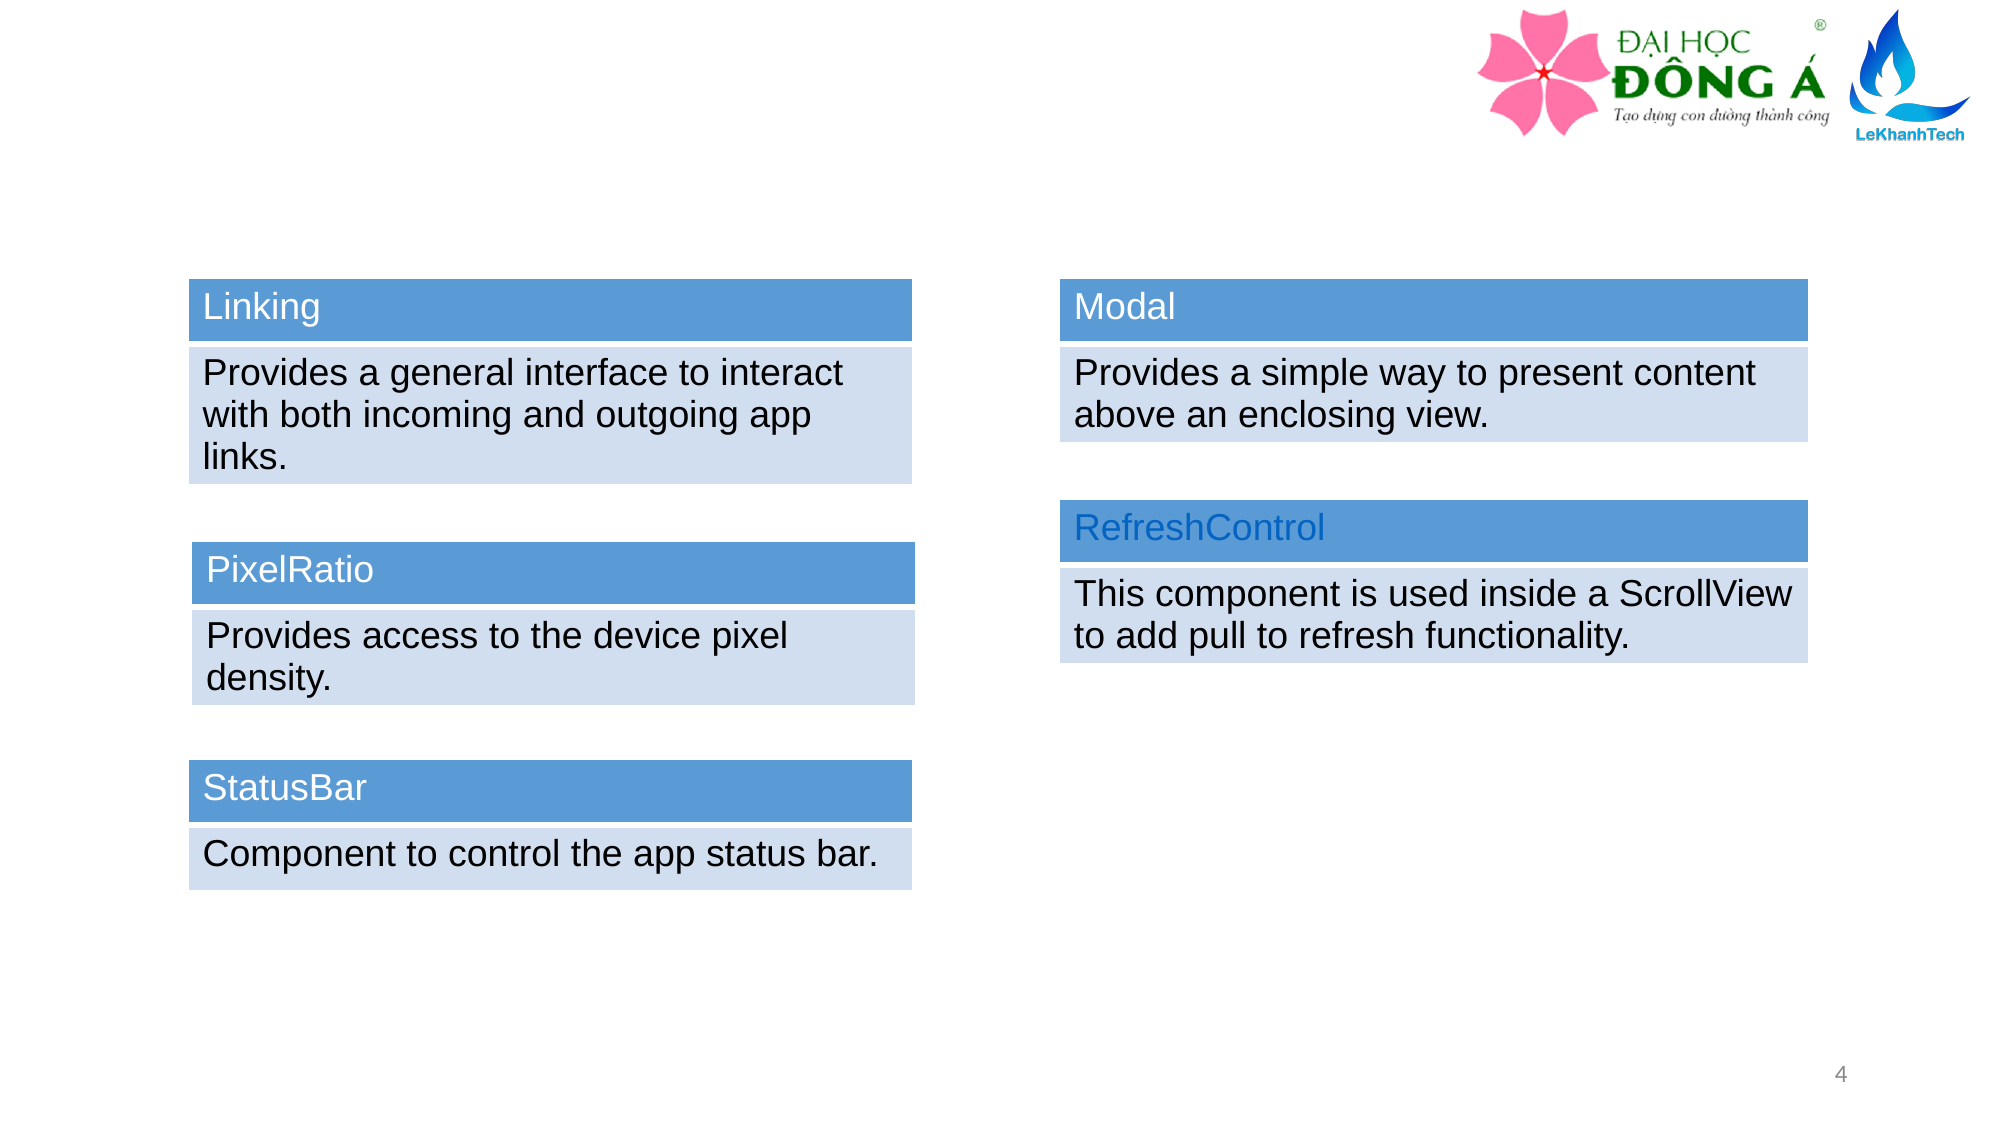

| Linking |
| --- |
| Provides a general interface to interact with both incoming and outgoing app links. |
| Modal |
| --- |
| Provides a simple way to present content above an enclosing view. |
| RefreshControl |
| --- |
| This component is used inside a ScrollView to add pull to refresh functionality. |
| PixelRatio |
| --- |
| Provides access to the device pixel density. |
| StatusBar |
| --- |
| Component to control the app status bar. |
4